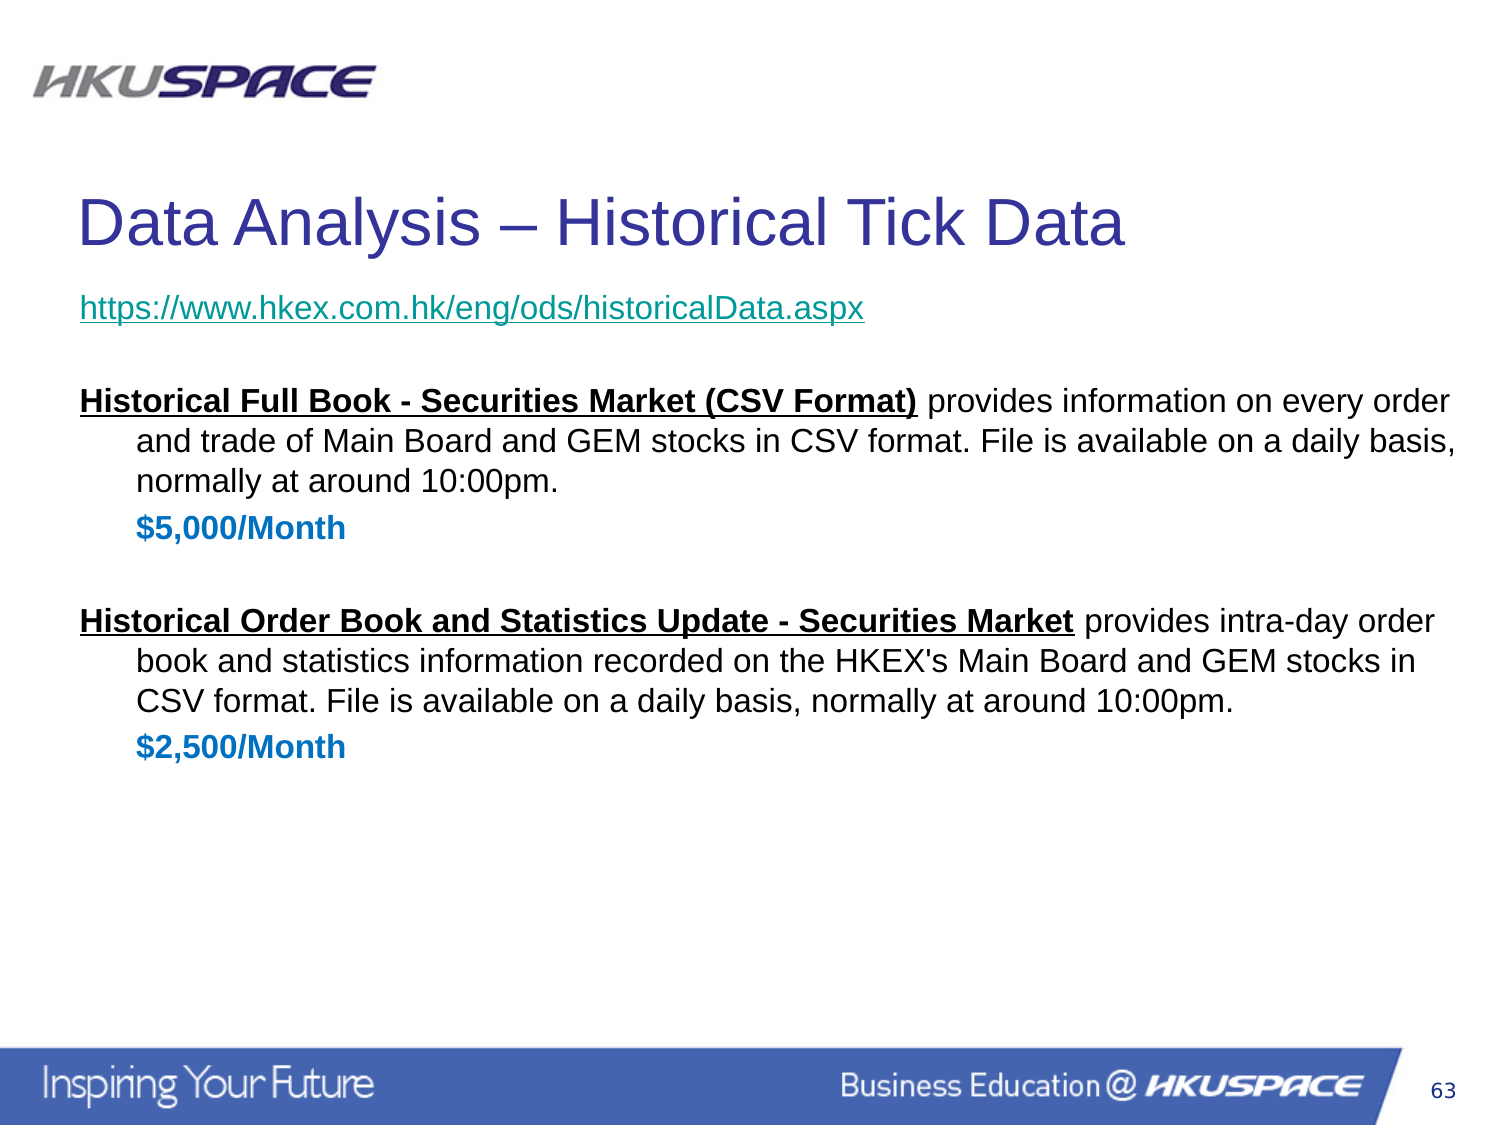

Data Analysis – Historical Tick Data
https://www.hkex.com.hk/eng/ods/historicalData.aspx

Historical Full Book - Securities Market (CSV Format) provides information on every order and trade of Main Board and GEM stocks in CSV format. File is available on a daily basis, normally at around 10:00pm.
	$5,000/Month

Historical Order Book and Statistics Update - Securities Market provides intra-day order book and statistics information recorded on the HKEX's Main Board and GEM stocks in CSV format. File is available on a daily basis, normally at around 10:00pm.
	$2,500/Month
63